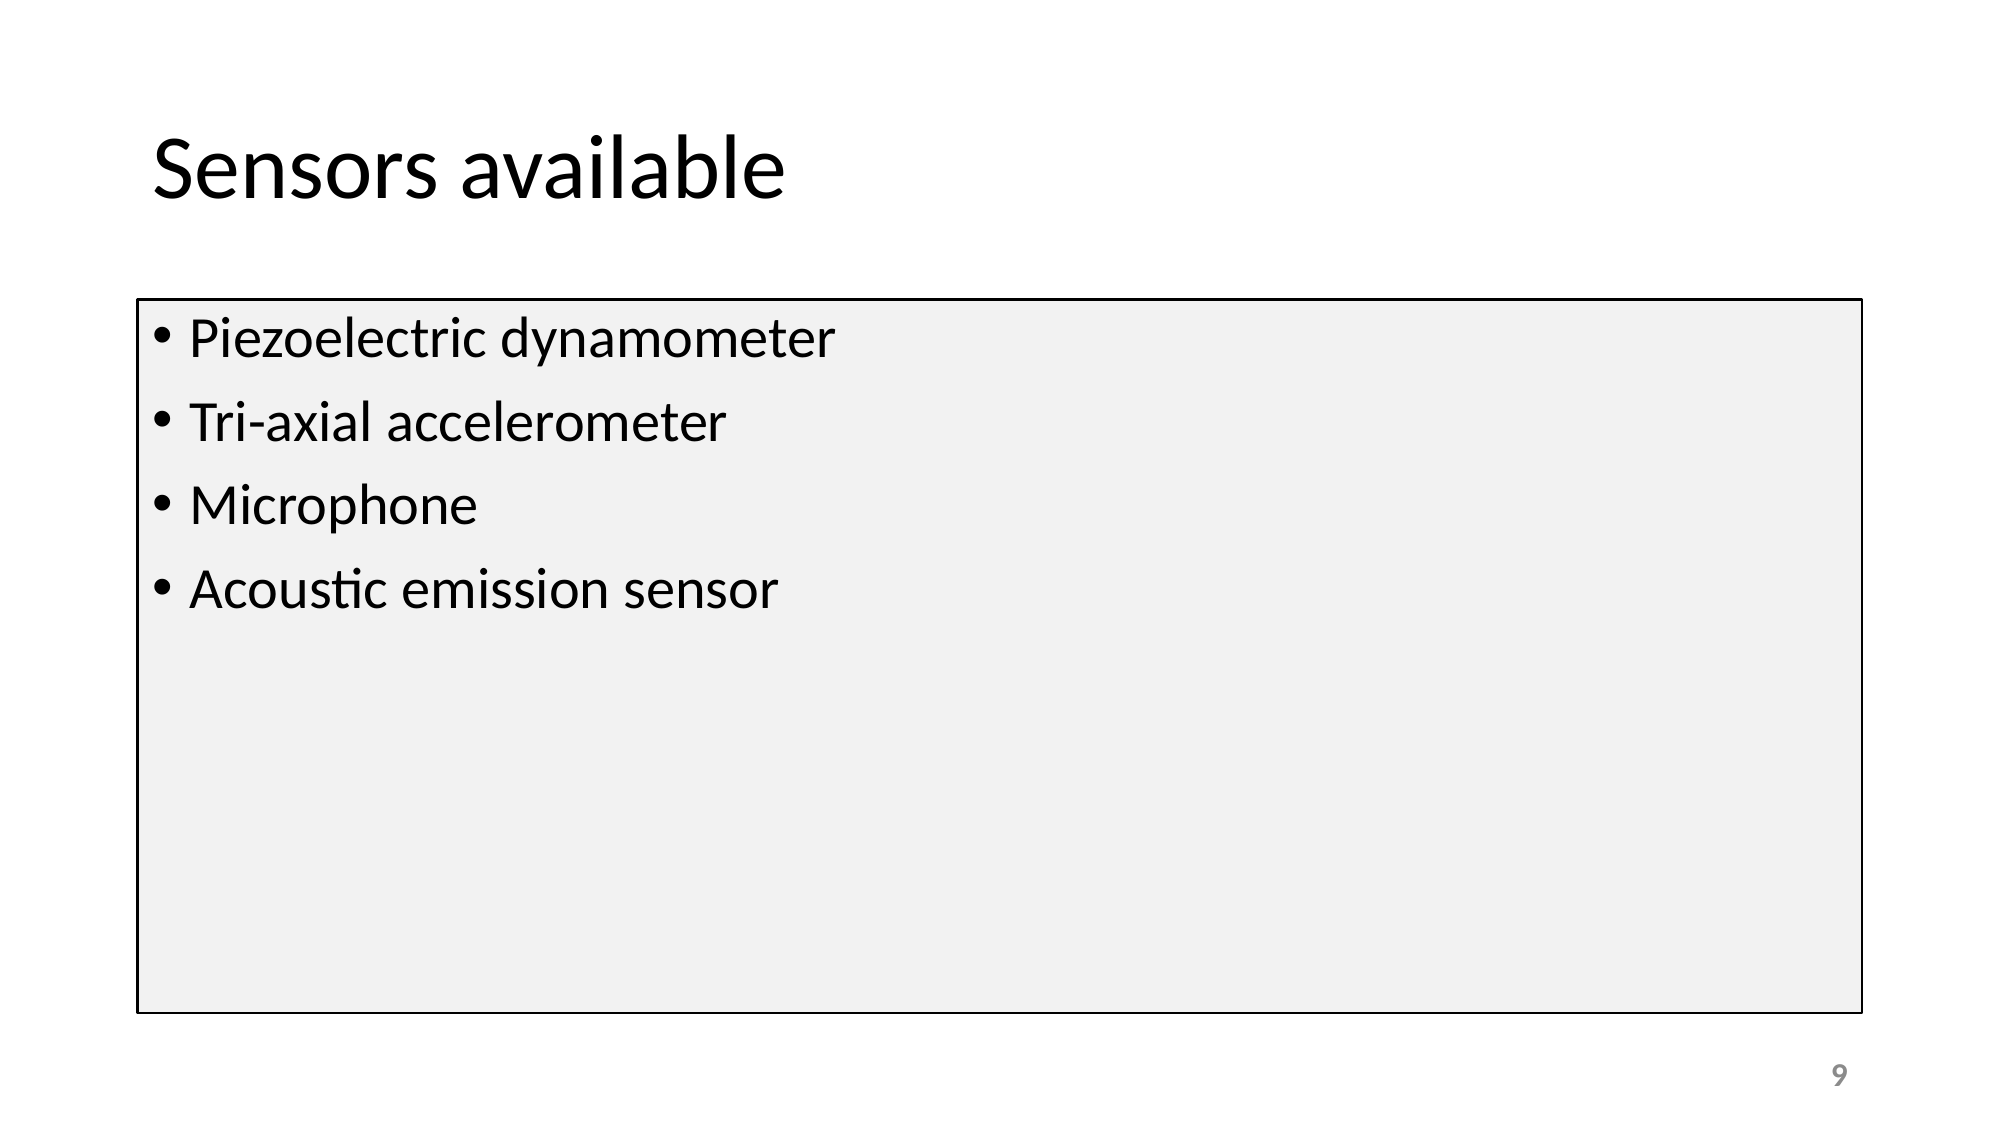

# Sensors available
Piezoelectric dynamometer
Tri-axial accelerometer
Microphone
Acoustic emission sensor

9